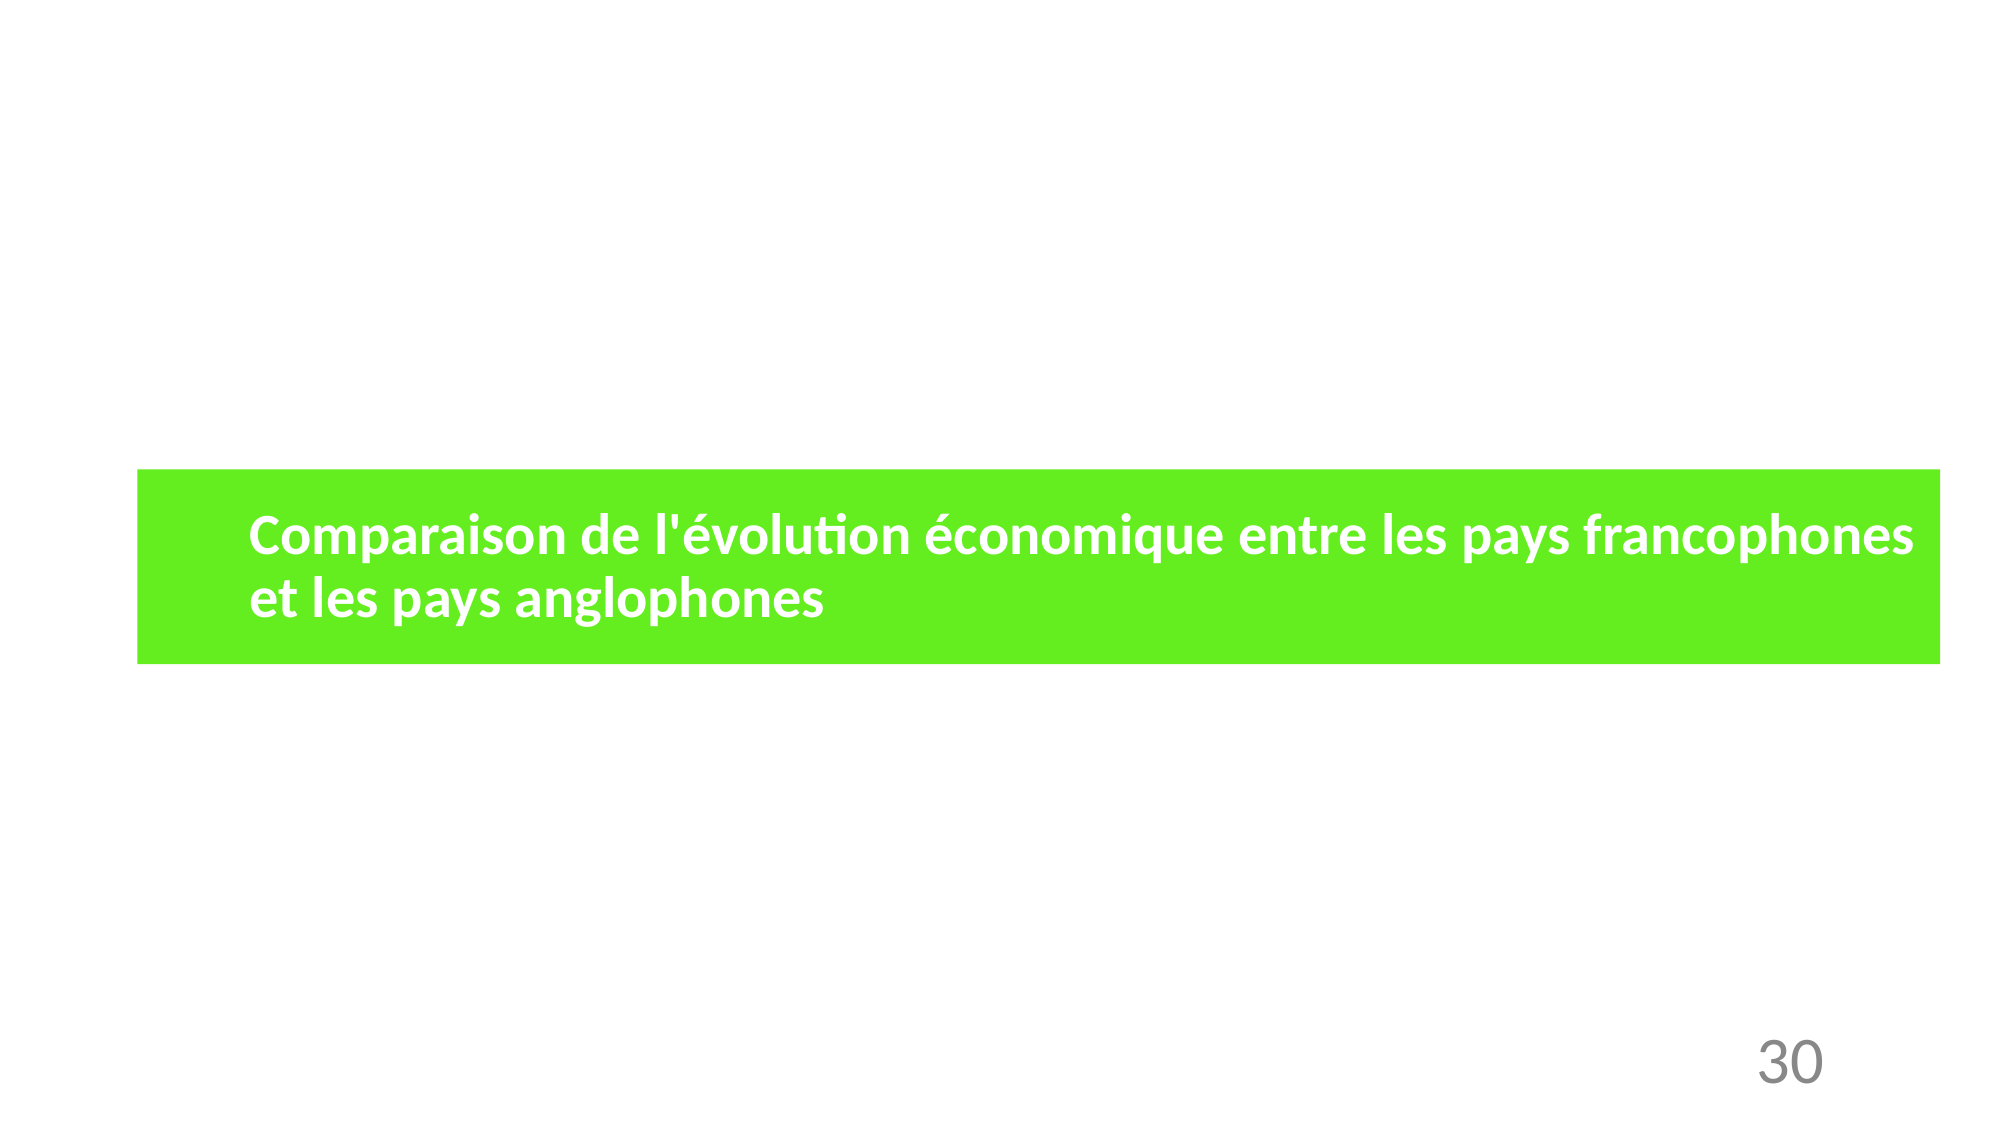

#

Comparaison de l'évolution économique entre les pays francophones et les pays anglophones
30